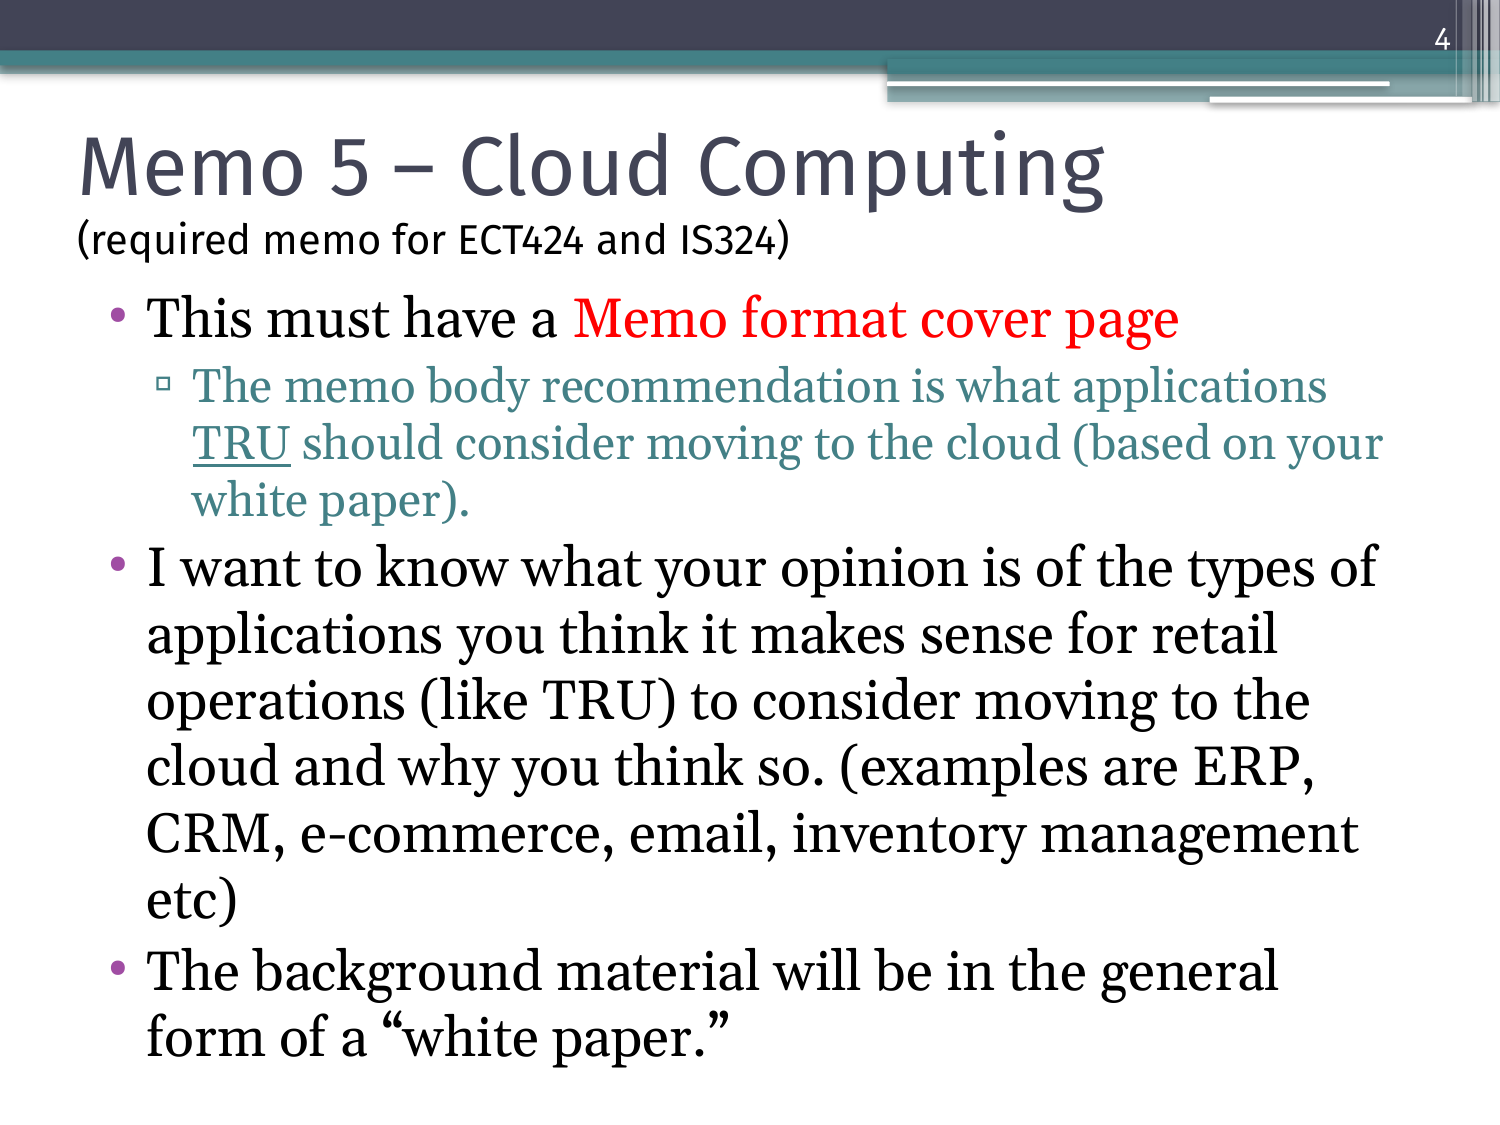

# Memo 5 – Cloud Computing (required memo for ECT424 and IS324)
4
This must have a Memo format cover page
The memo body recommendation is what applications TRU should consider moving to the cloud (based on your white paper).
I want to know what your opinion is of the types of applications you think it makes sense for retail operations (like TRU) to consider moving to the cloud and why you think so. (examples are ERP, CRM, e-commerce, email, inventory management  etc)
The background material will be in the general form of a “white paper.”